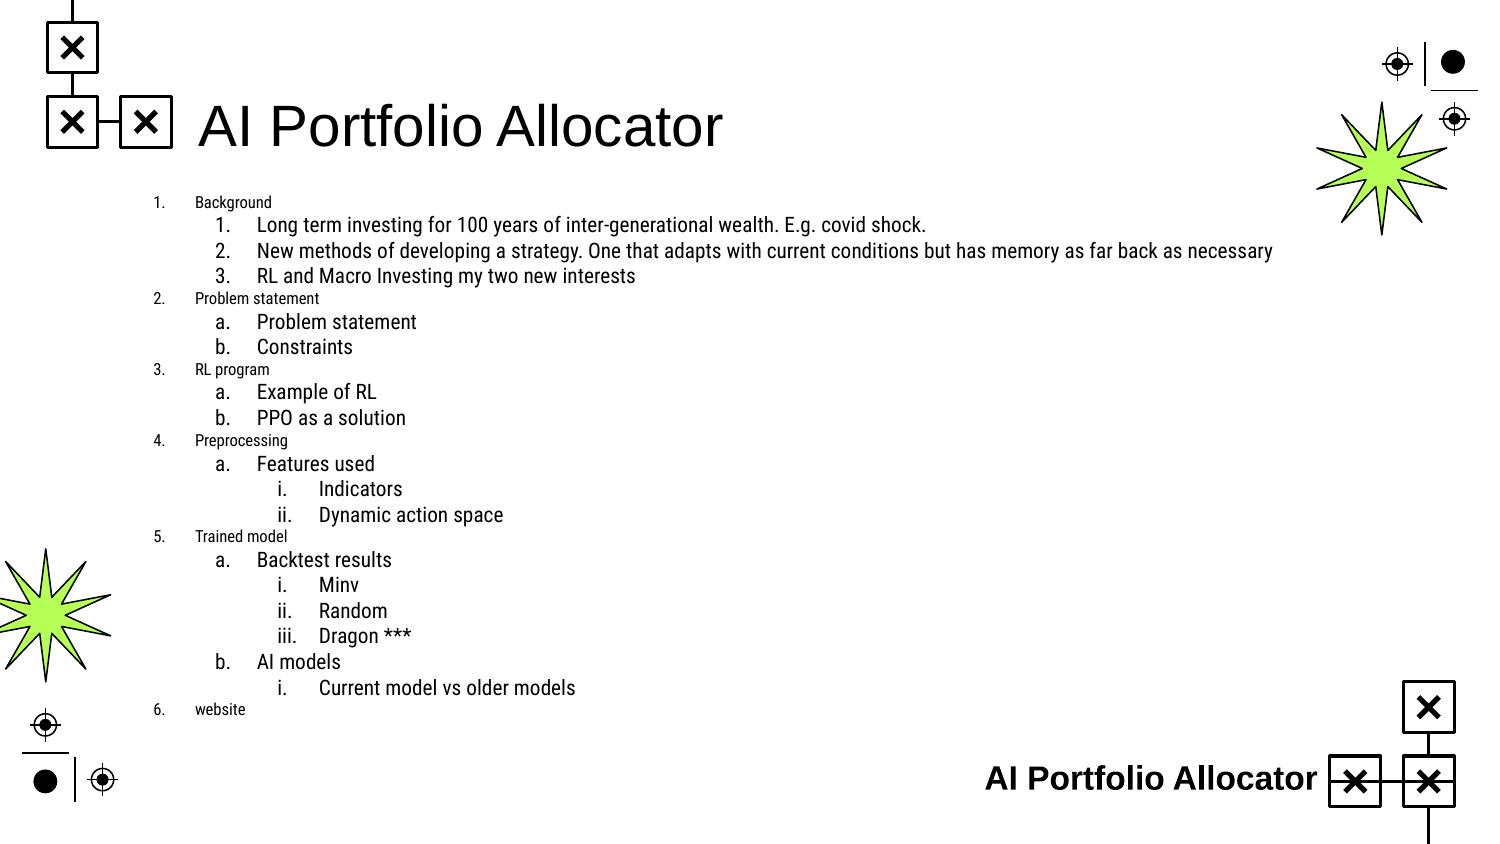

# AI Portfolio Allocator

Background
Long term investing for 100 years of inter-generational wealth. E.g. covid shock.
New methods of developing a strategy. One that adapts with current conditions but has memory as far back as necessary
RL and Macro Investing my two new interests
Problem statement
Problem statement
Constraints
RL program
Example of RL
PPO as a solution
Preprocessing
Features used
Indicators
Dynamic action space
Trained model
Backtest results
Minv
Random
Dragon ***
AI models
Current model vs older models
website

AI Portfolio Allocator